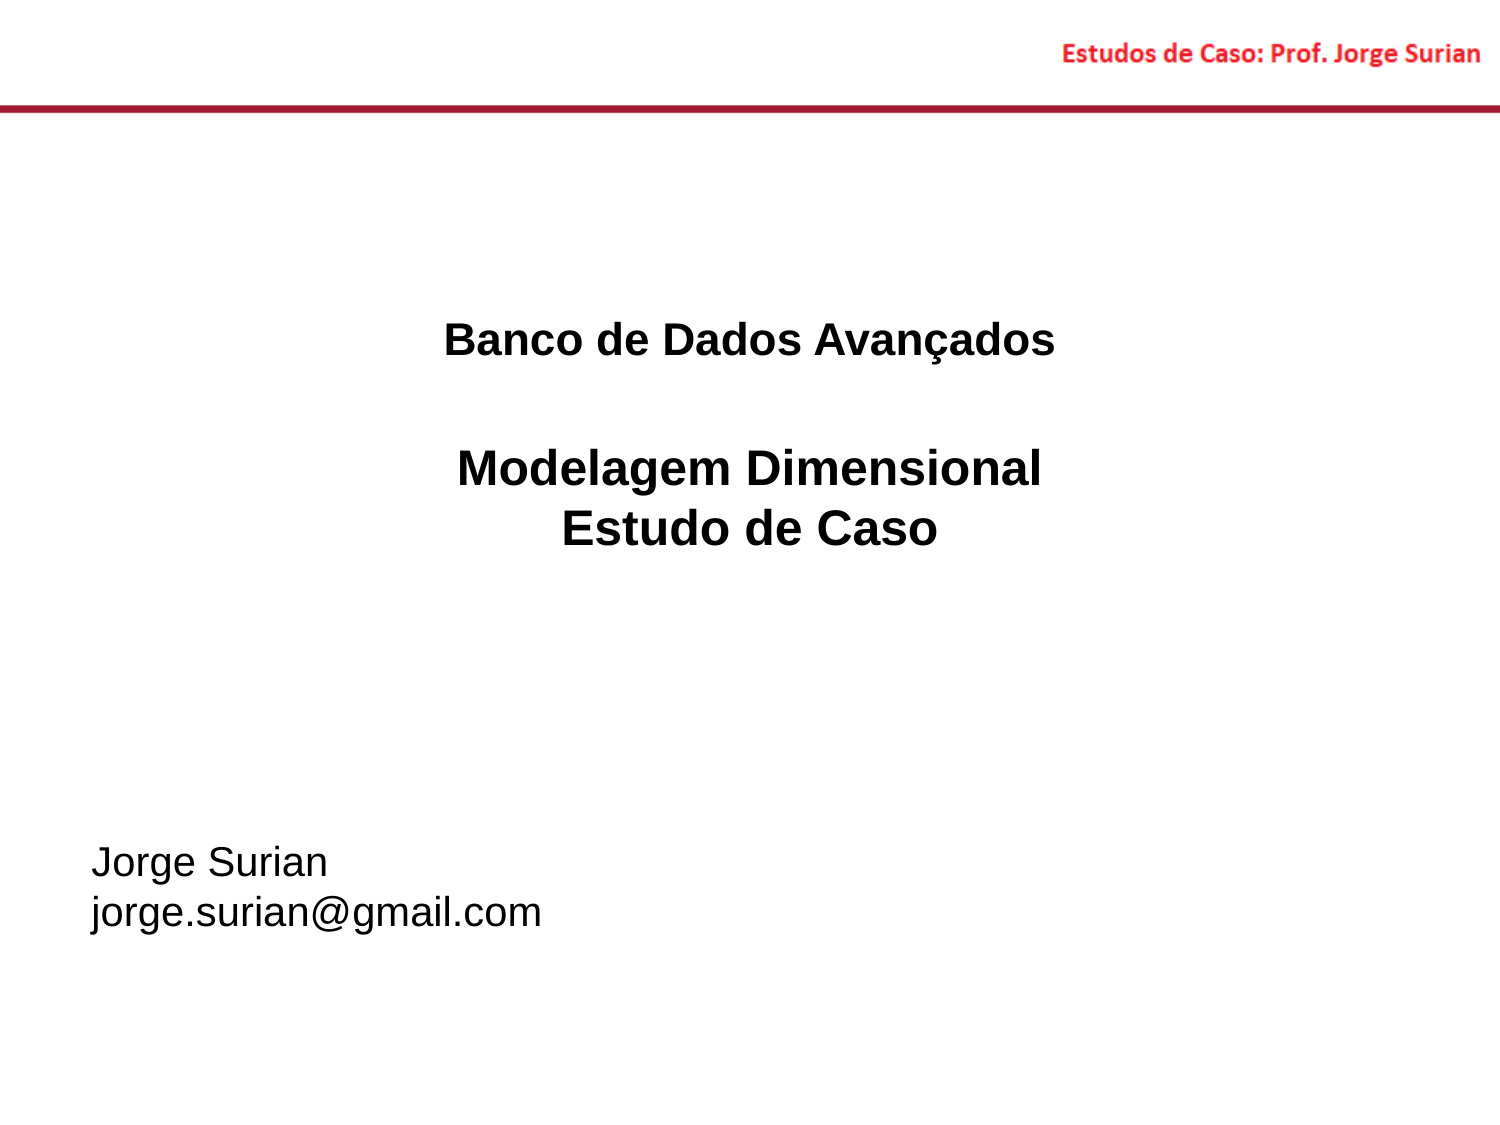

Banco de Dados Avançados

Modelagem Dimensional
Estudo de Caso

Jorge Surian
jorge.surian@gmail.com